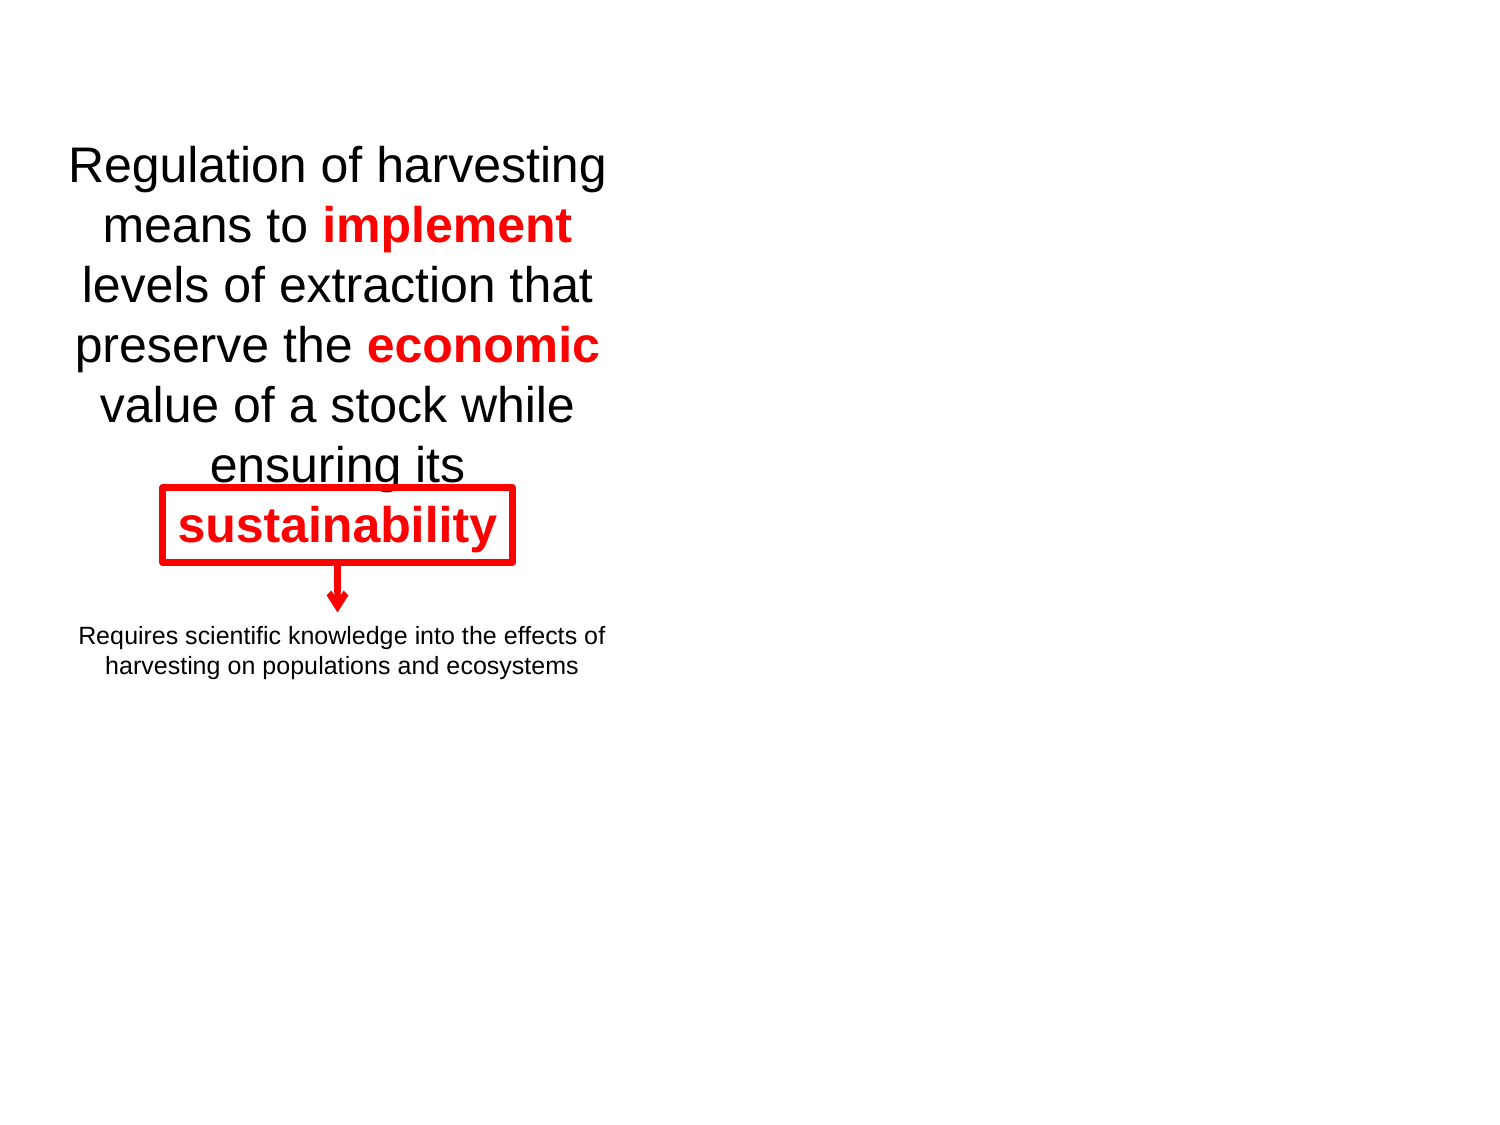

Regulation of harvesting means to implement levels of extraction that preserve the economic value of a stock while ensuring its sustainability

Requires scientific knowledge into the effects of harvesting on populations and ecosystems